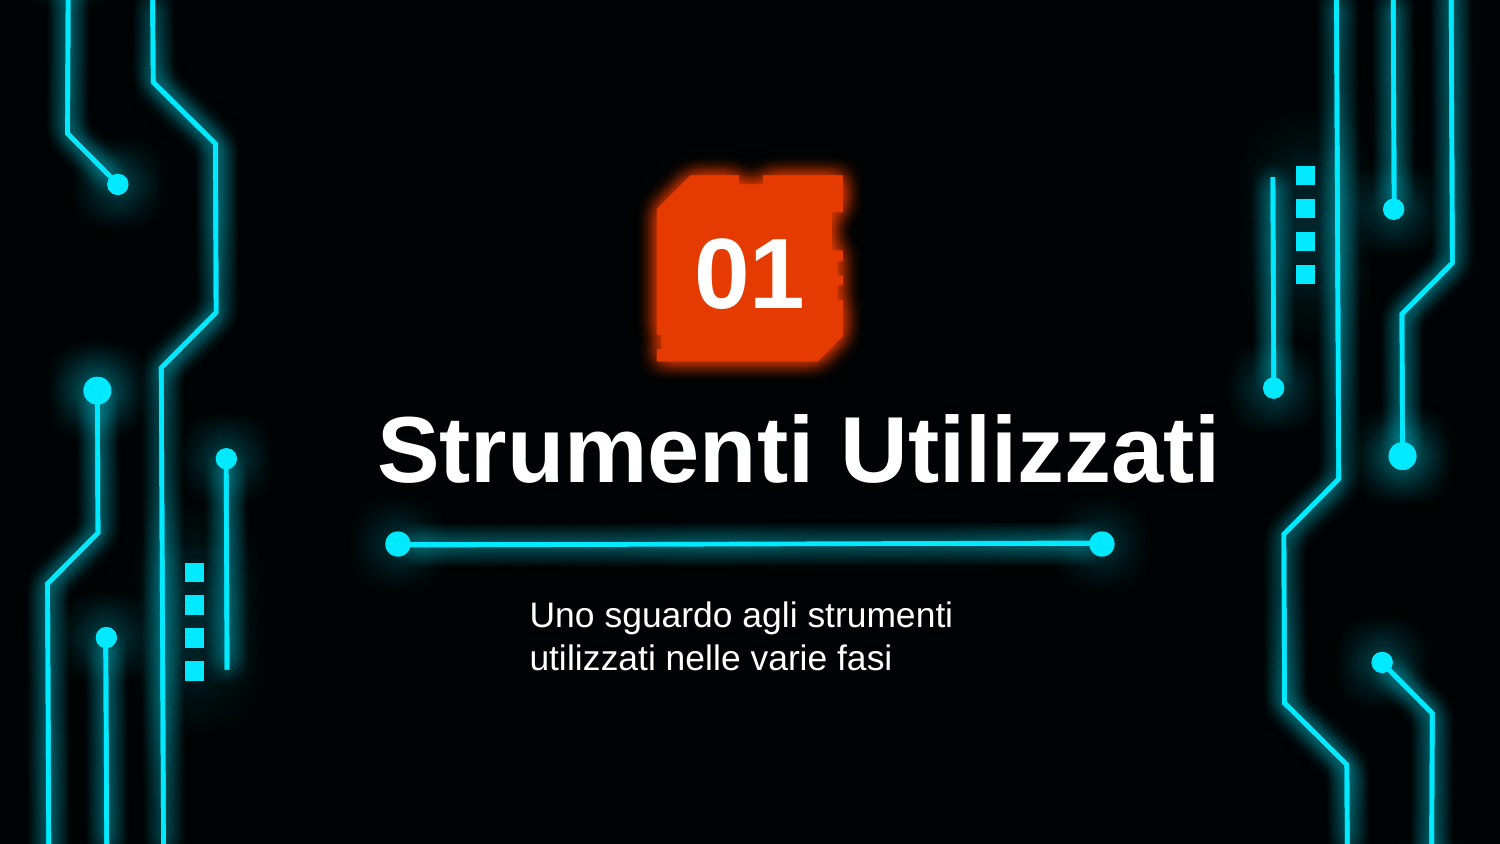

01
# Strumenti Utilizzati

Uno sguardo agli strumenti utilizzati nelle varie fasi